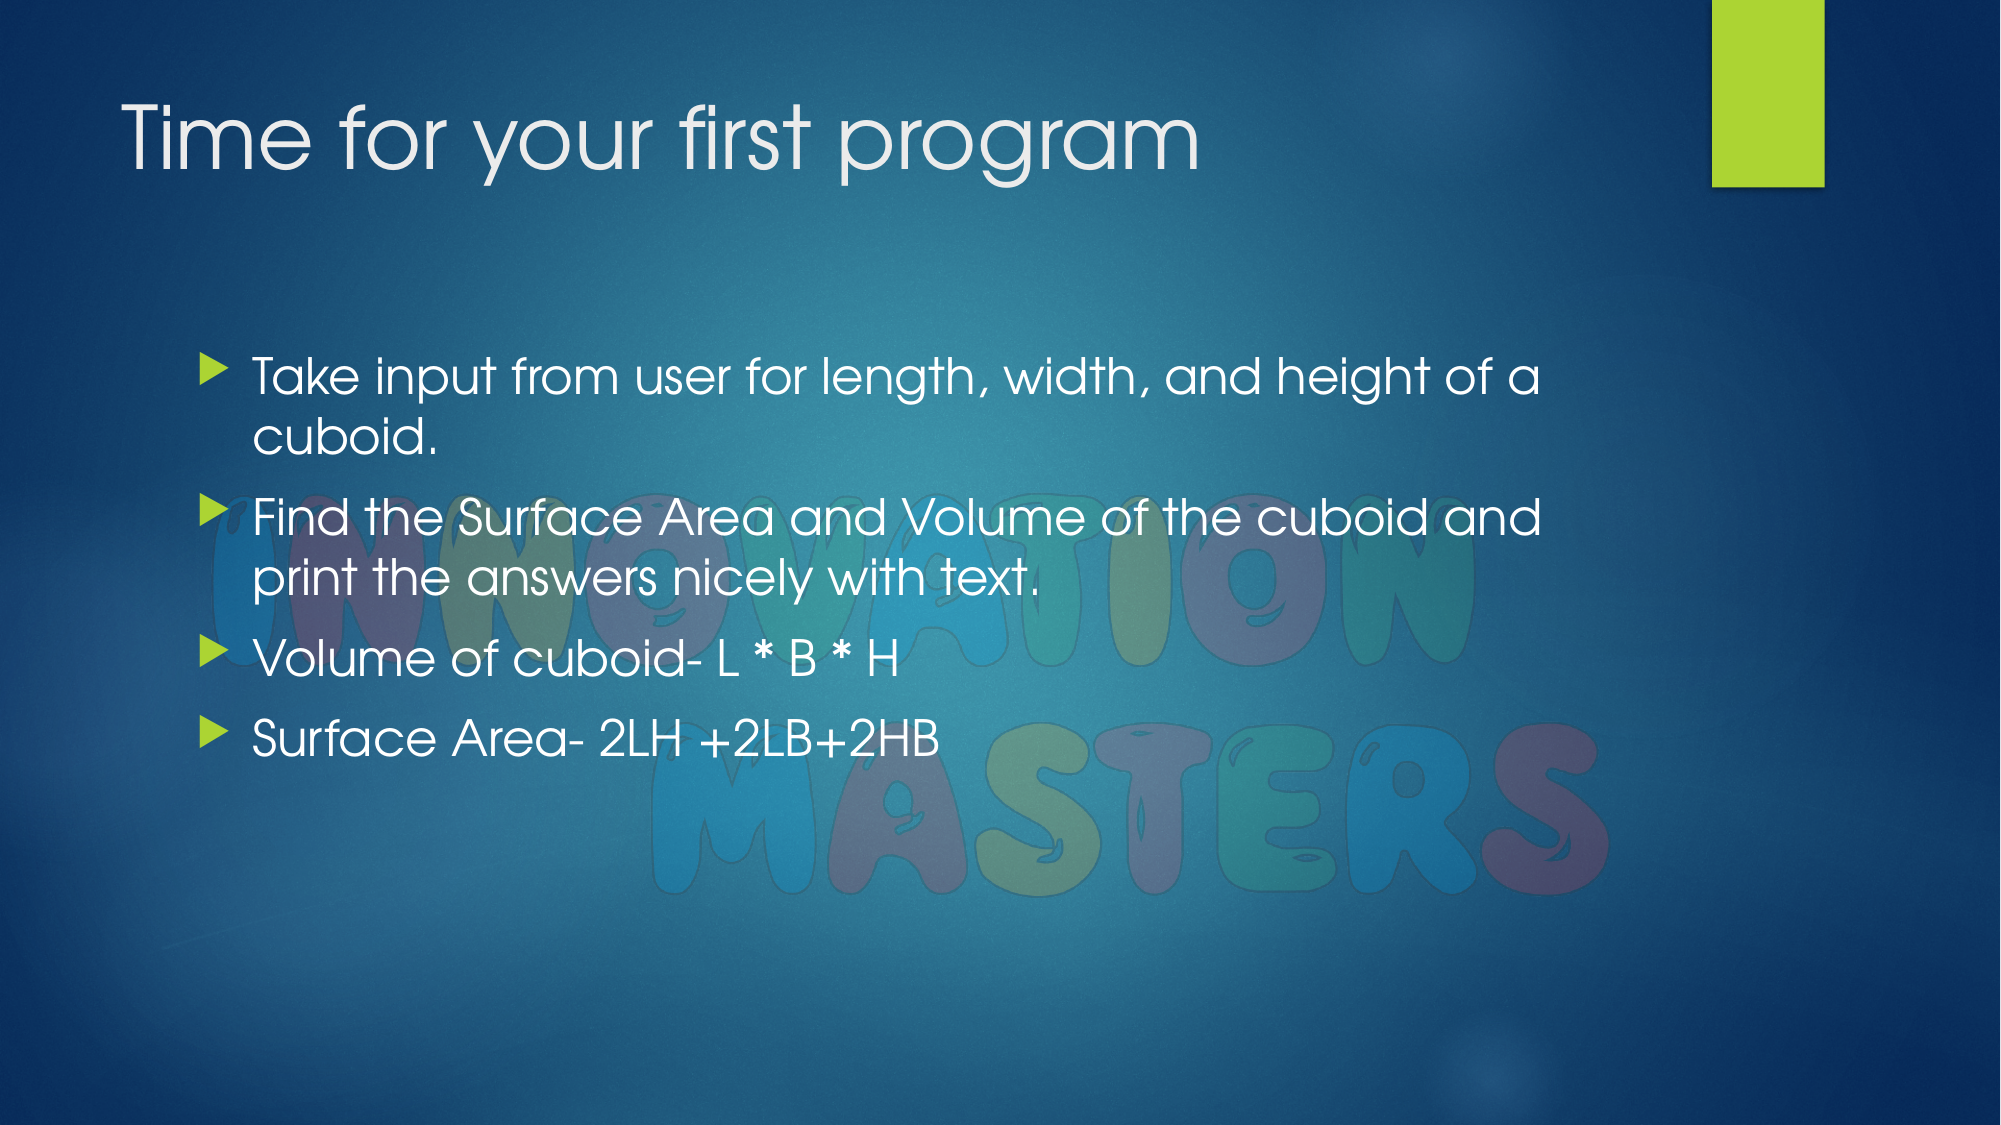

# Time for your first program
Take input from user for length, width, and height of a cuboid.
Find the Surface Area and Volume of the cuboid and print the answers nicely with text.
Volume of cuboid- L * B * H
Surface Area- 2LH +2LB+2HB